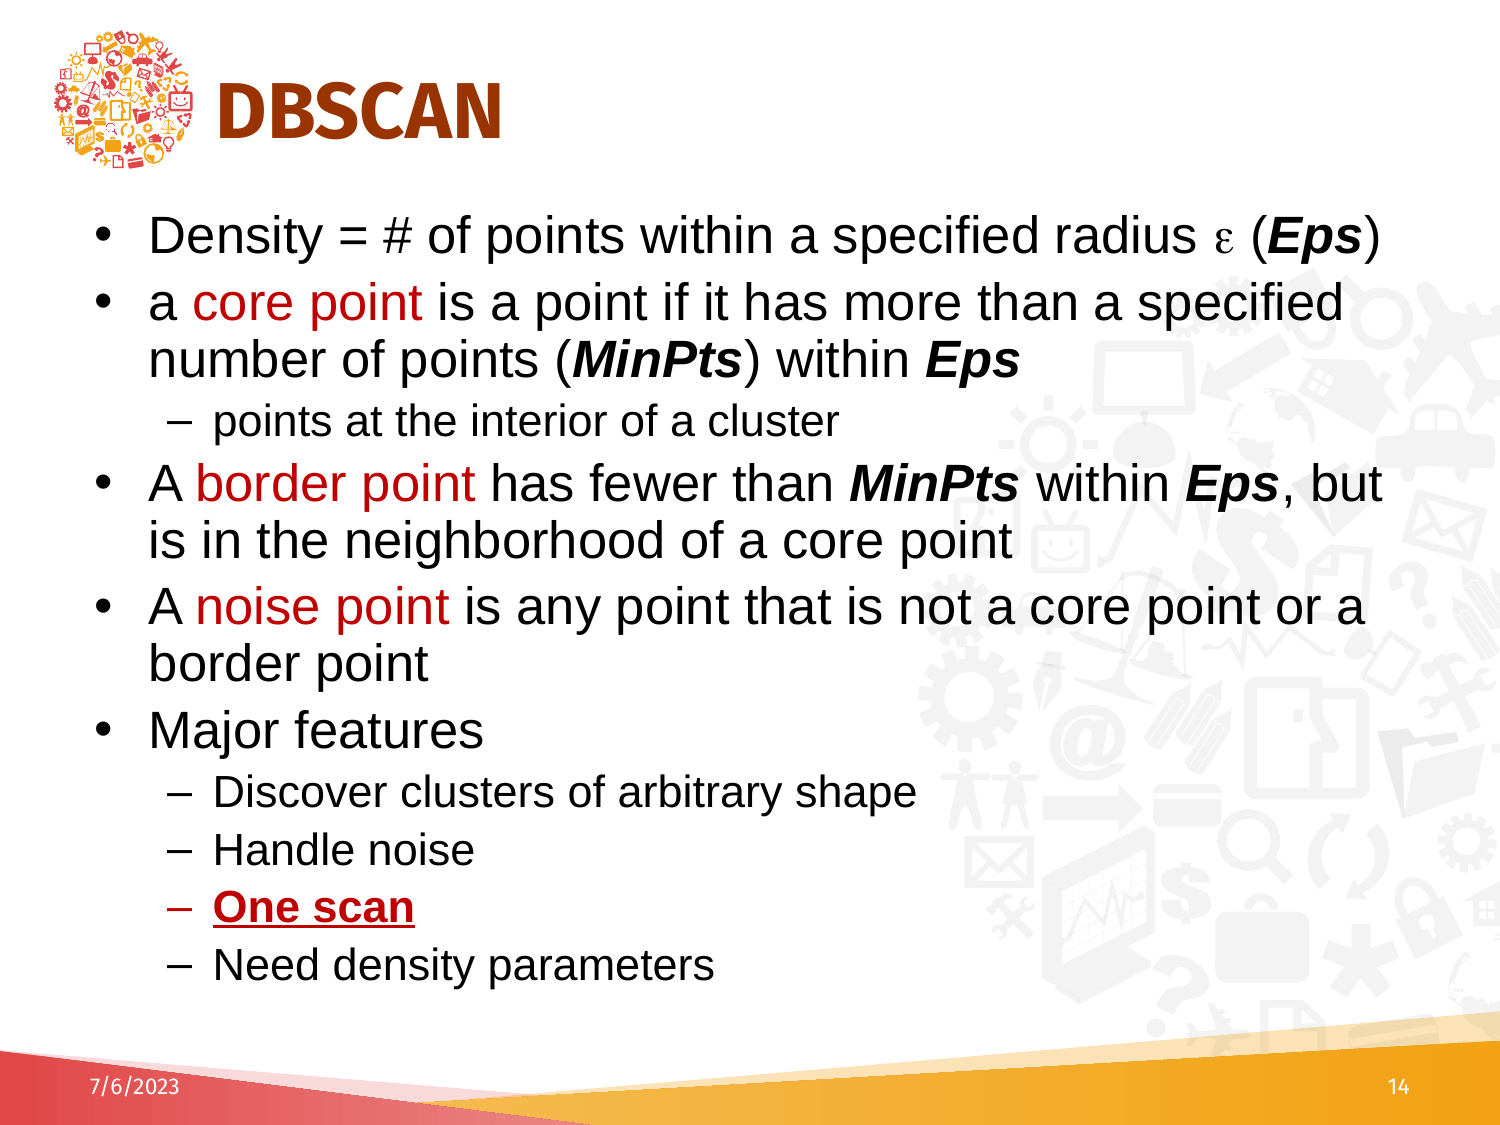

# DBSCAN
Density = # of points within a specified radius ε (Eps)
a core point is a point if it has more than a specified number of points (MinPts) within Eps
points at the interior of a cluster
A border point has fewer than MinPts within Eps, but is in the neighborhood of a core point
A noise point is any point that is not a core point or a border point
Major features
Discover clusters of arbitrary shape
Handle noise
One scan
Need density parameters

7/6/2023
14